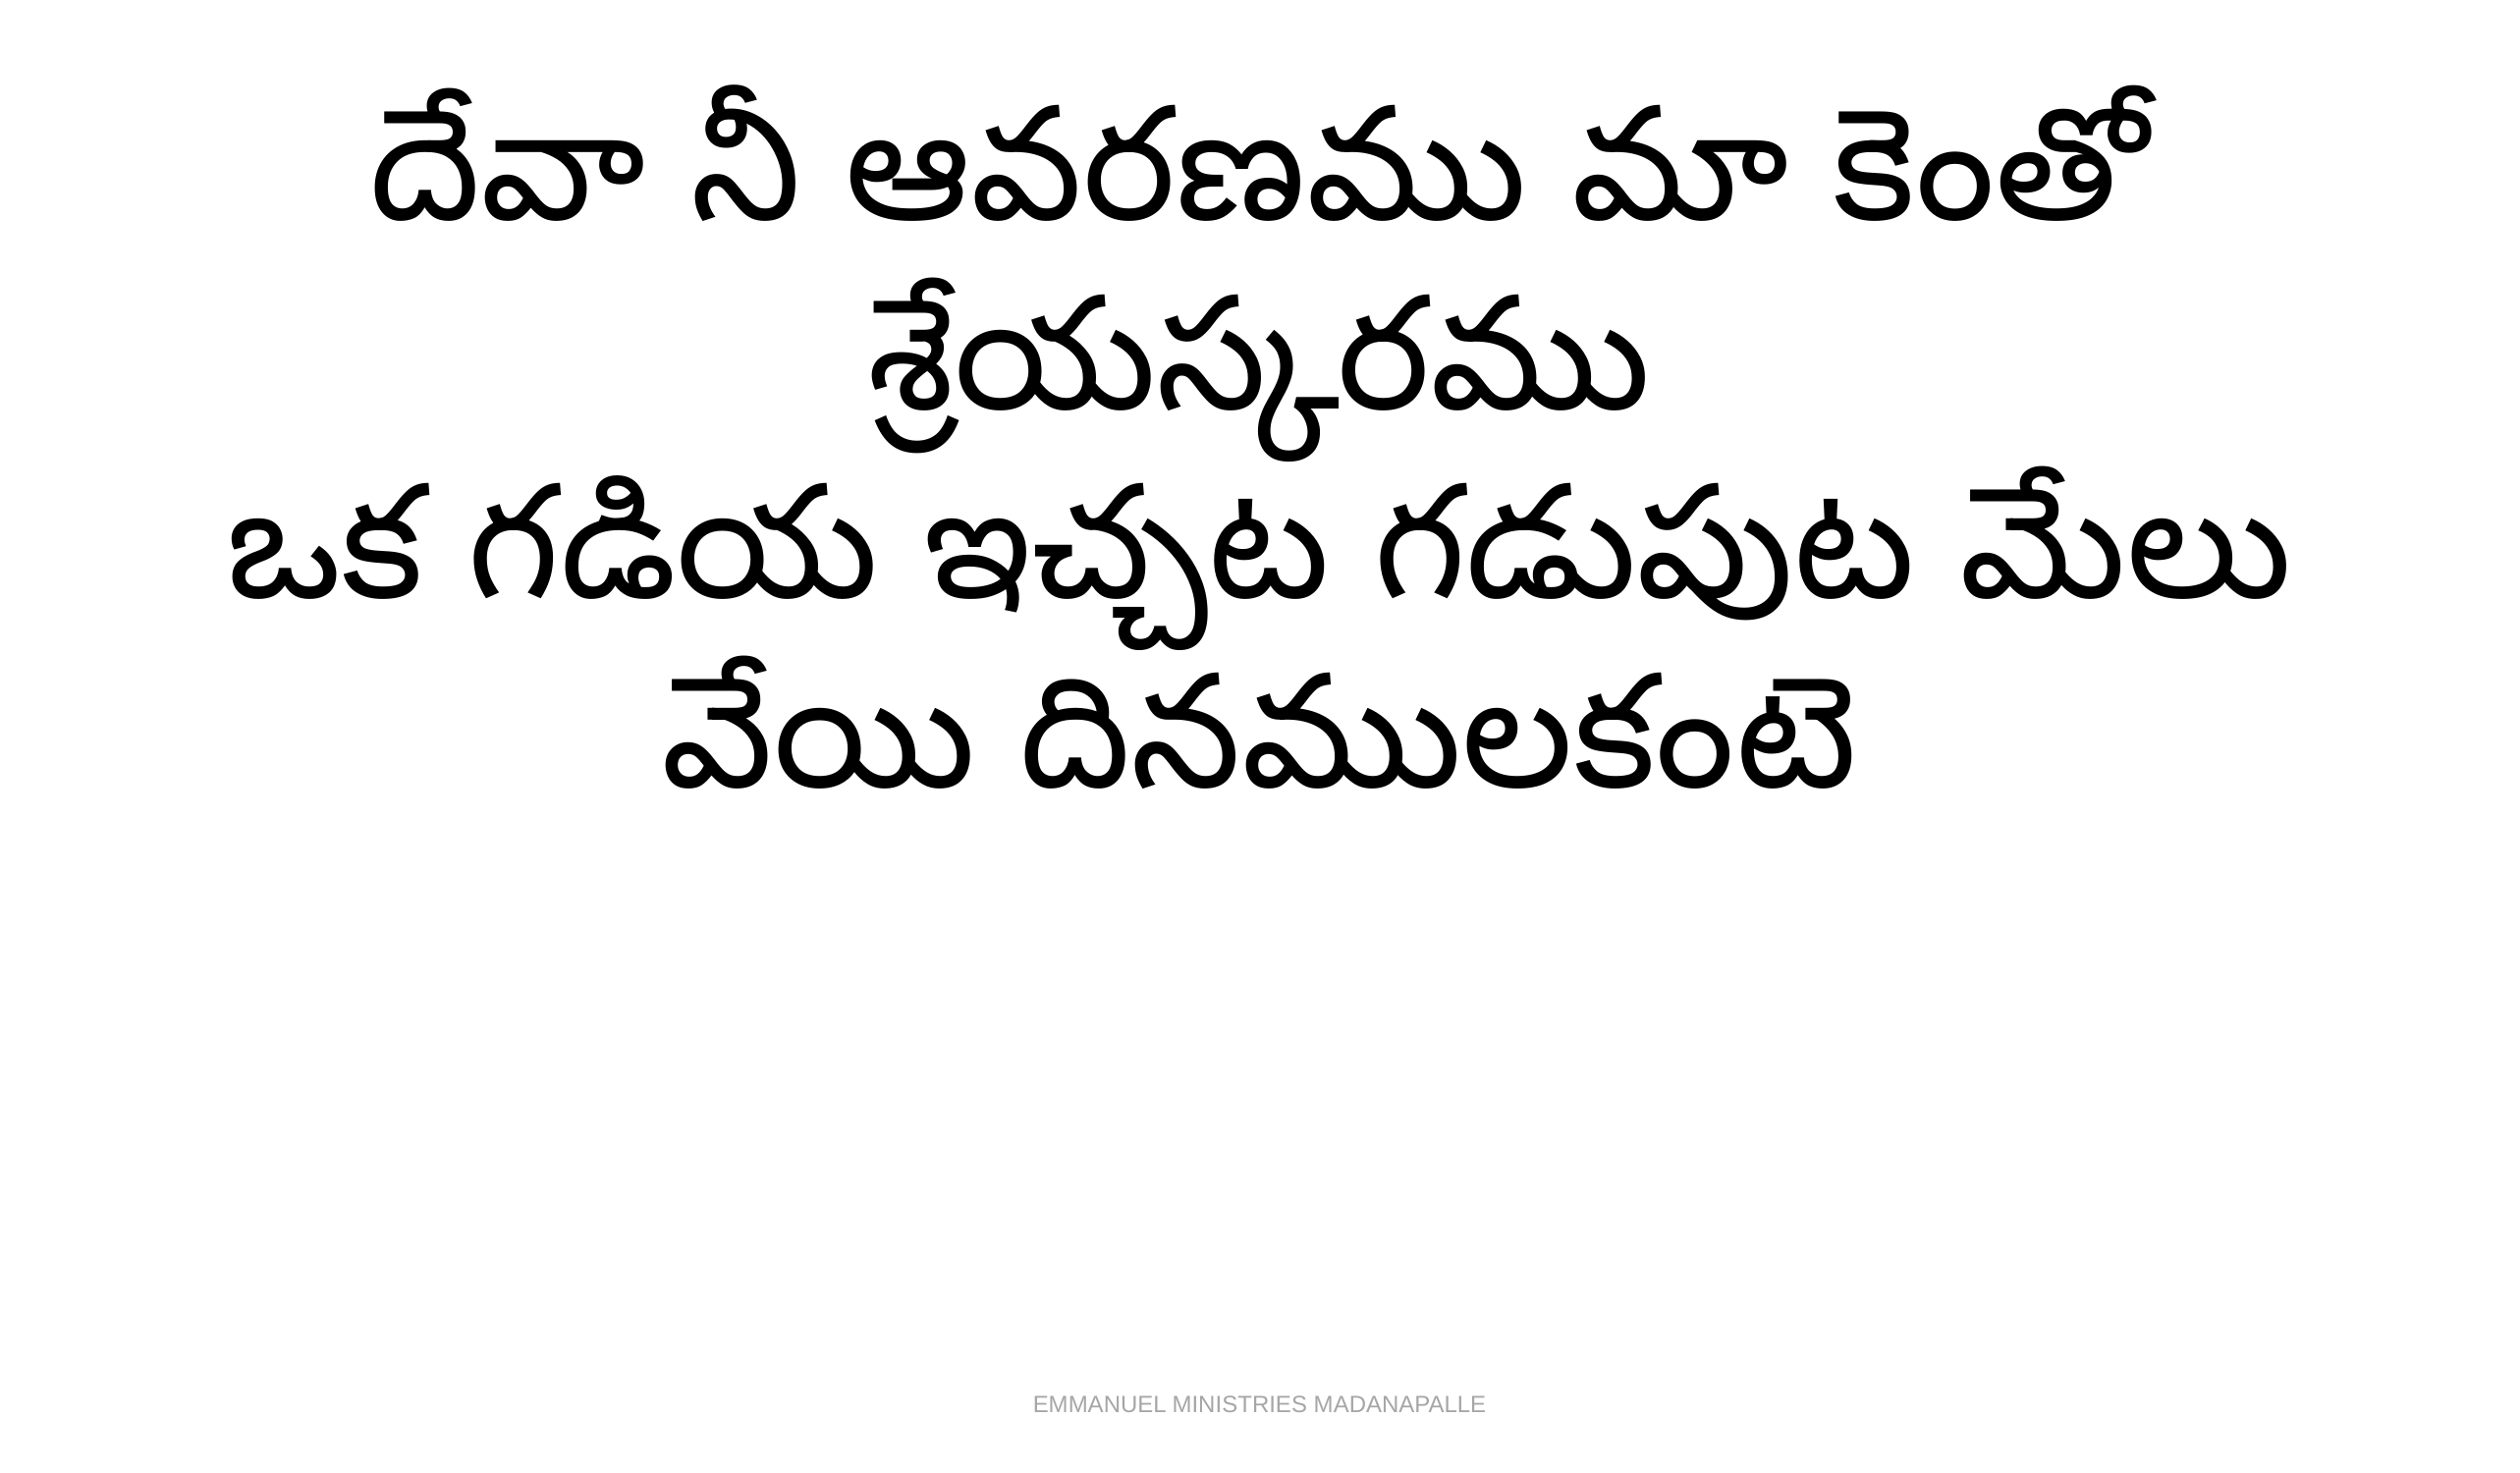

దేవా నీ ఆవరణము మా కెంతో శ్రేయస్కరము
ఒక గడియ ఇచ్చట గడుపుట మేలు
వేయి దినములకంటె